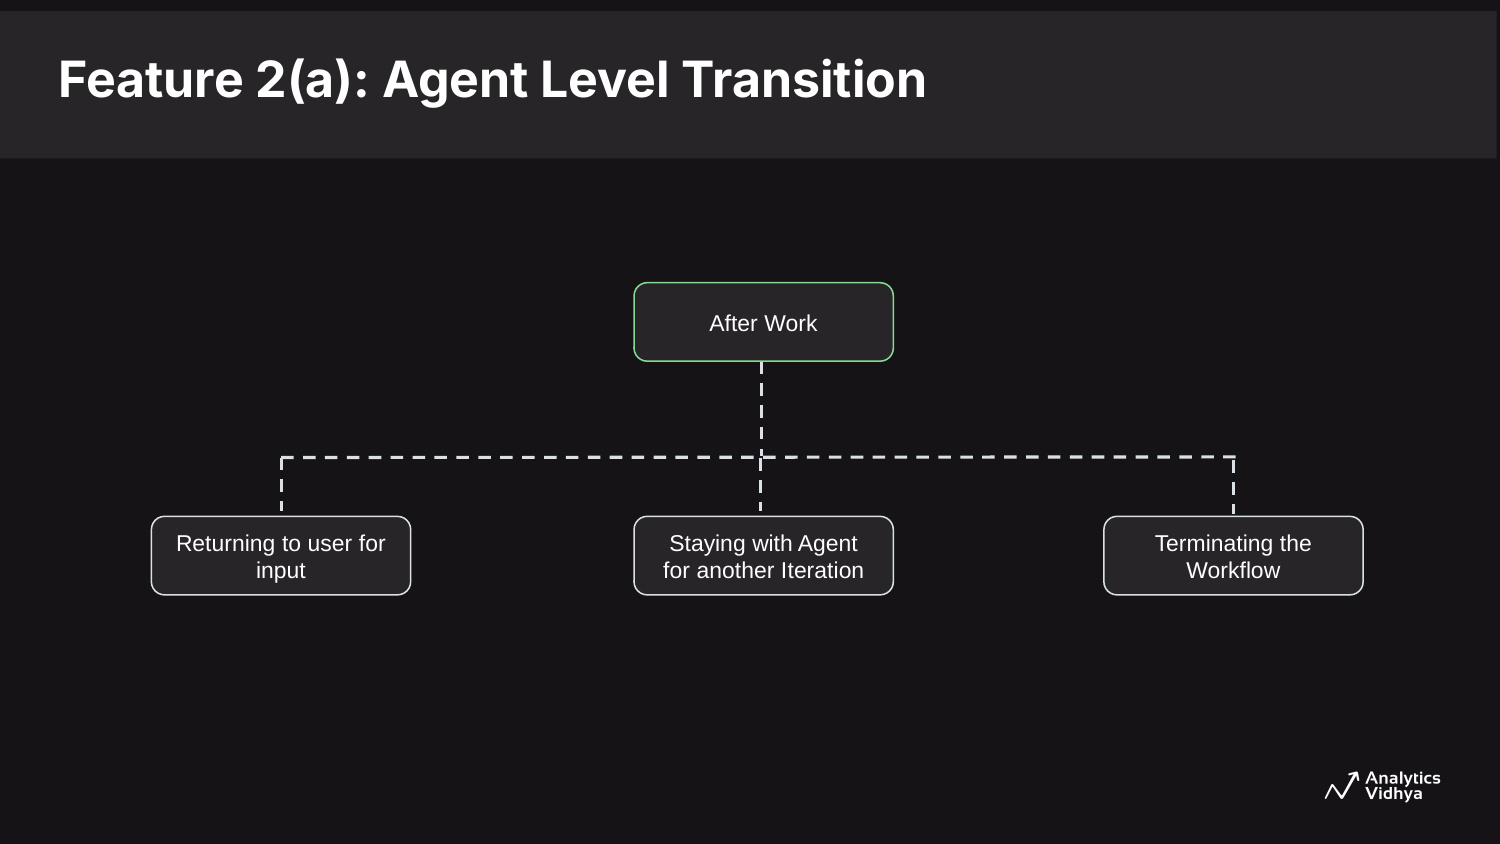

Feature 2(a): Agent Level Transition
After Work
Returning to user for input
Staying with Agent for another Iteration
Terminating the Workflow